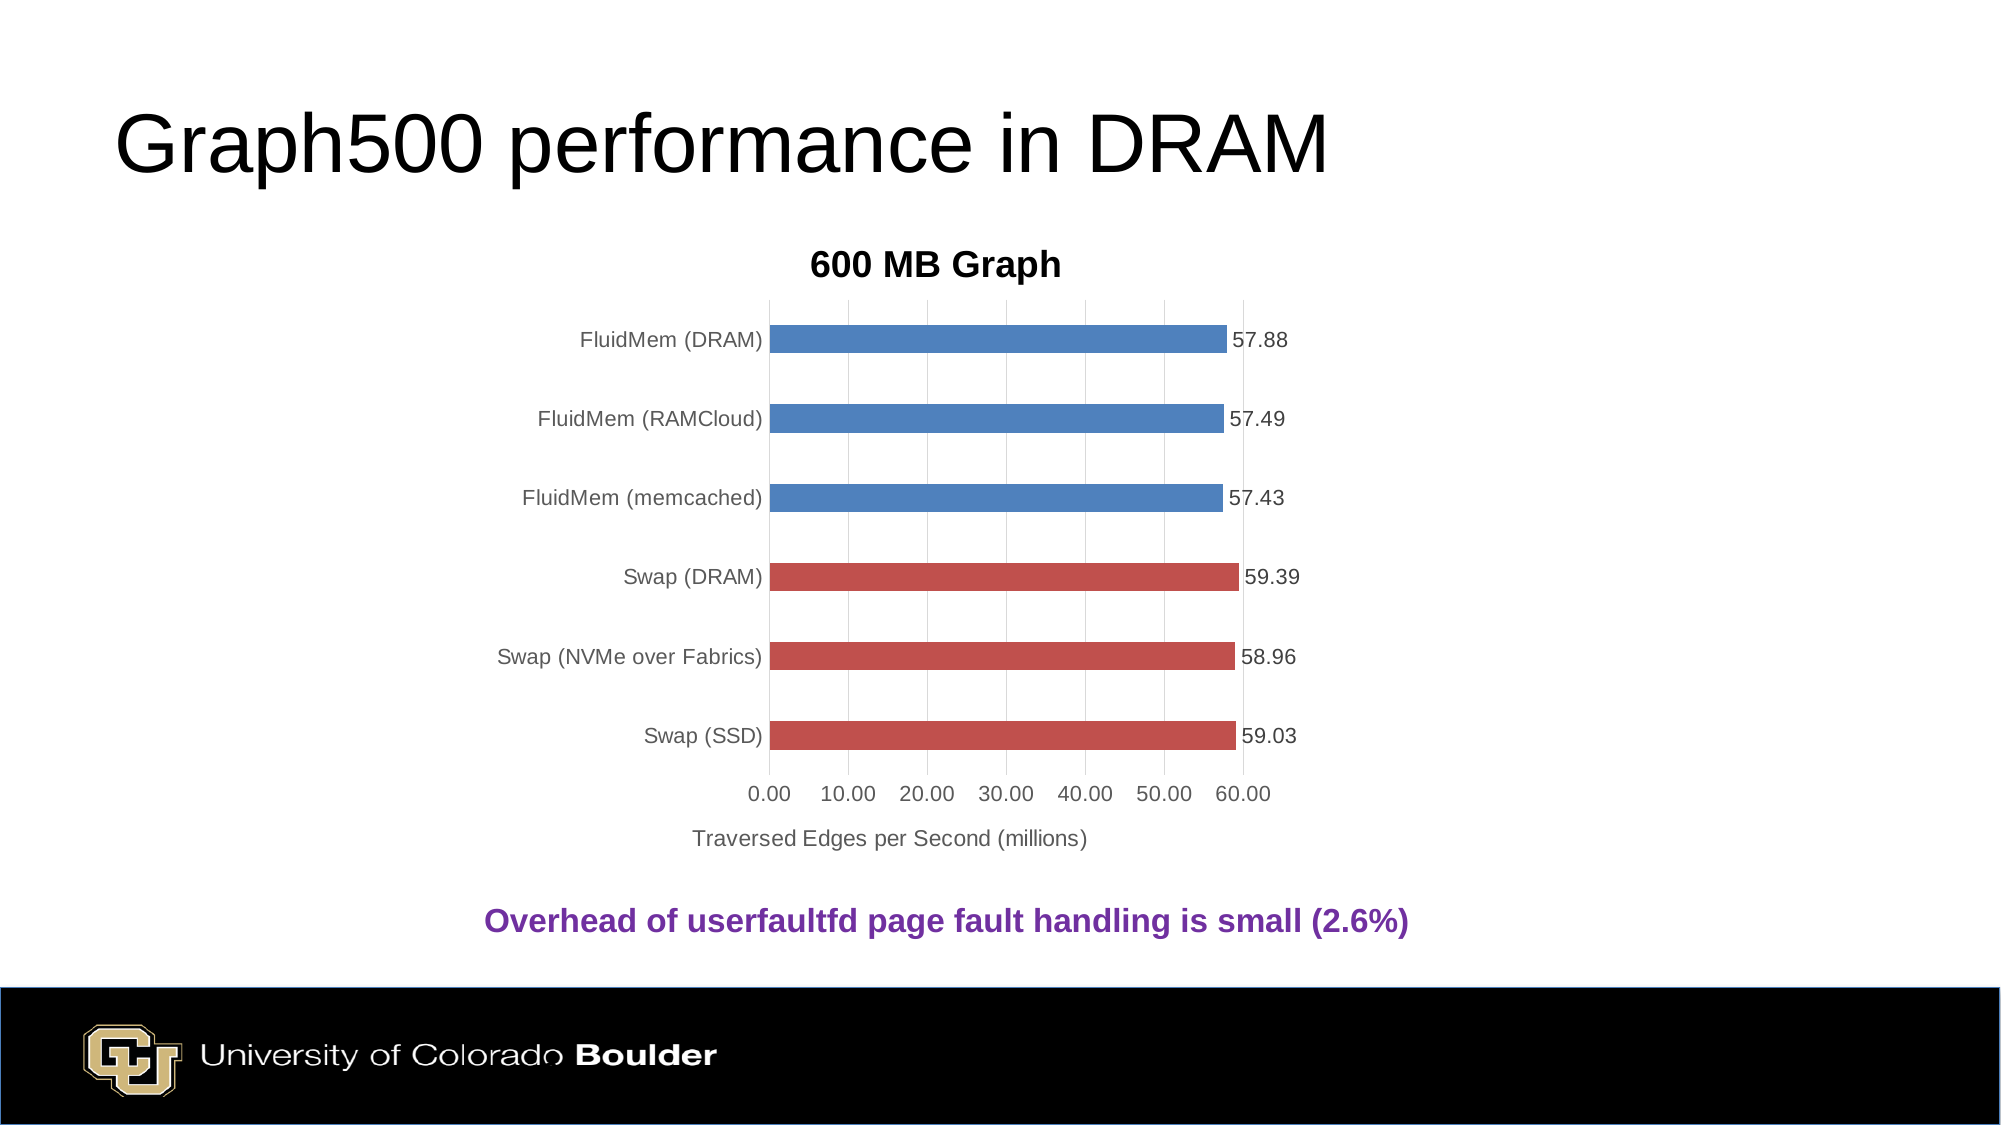

# Graph500 performance in DRAM
600 MB Graph

### Chart

| Category |
|---|

### Chart

| Category |  |
|---|---|
| Swap (SSD) | 59.026129117318 |
| Swap (NVMe over Fabrics) | 58.9617426581758 |
| Swap (DRAM) | 59.392937539739805 |
| FluidMem (memcached) | 57.4318502280365 |
| FluidMem (RAMCloud) | 57.4930093116227 |
| FluidMem (DRAM) | 57.8773931397904 |
Overhead of userfaultfd page fault handling is small (2.6%)